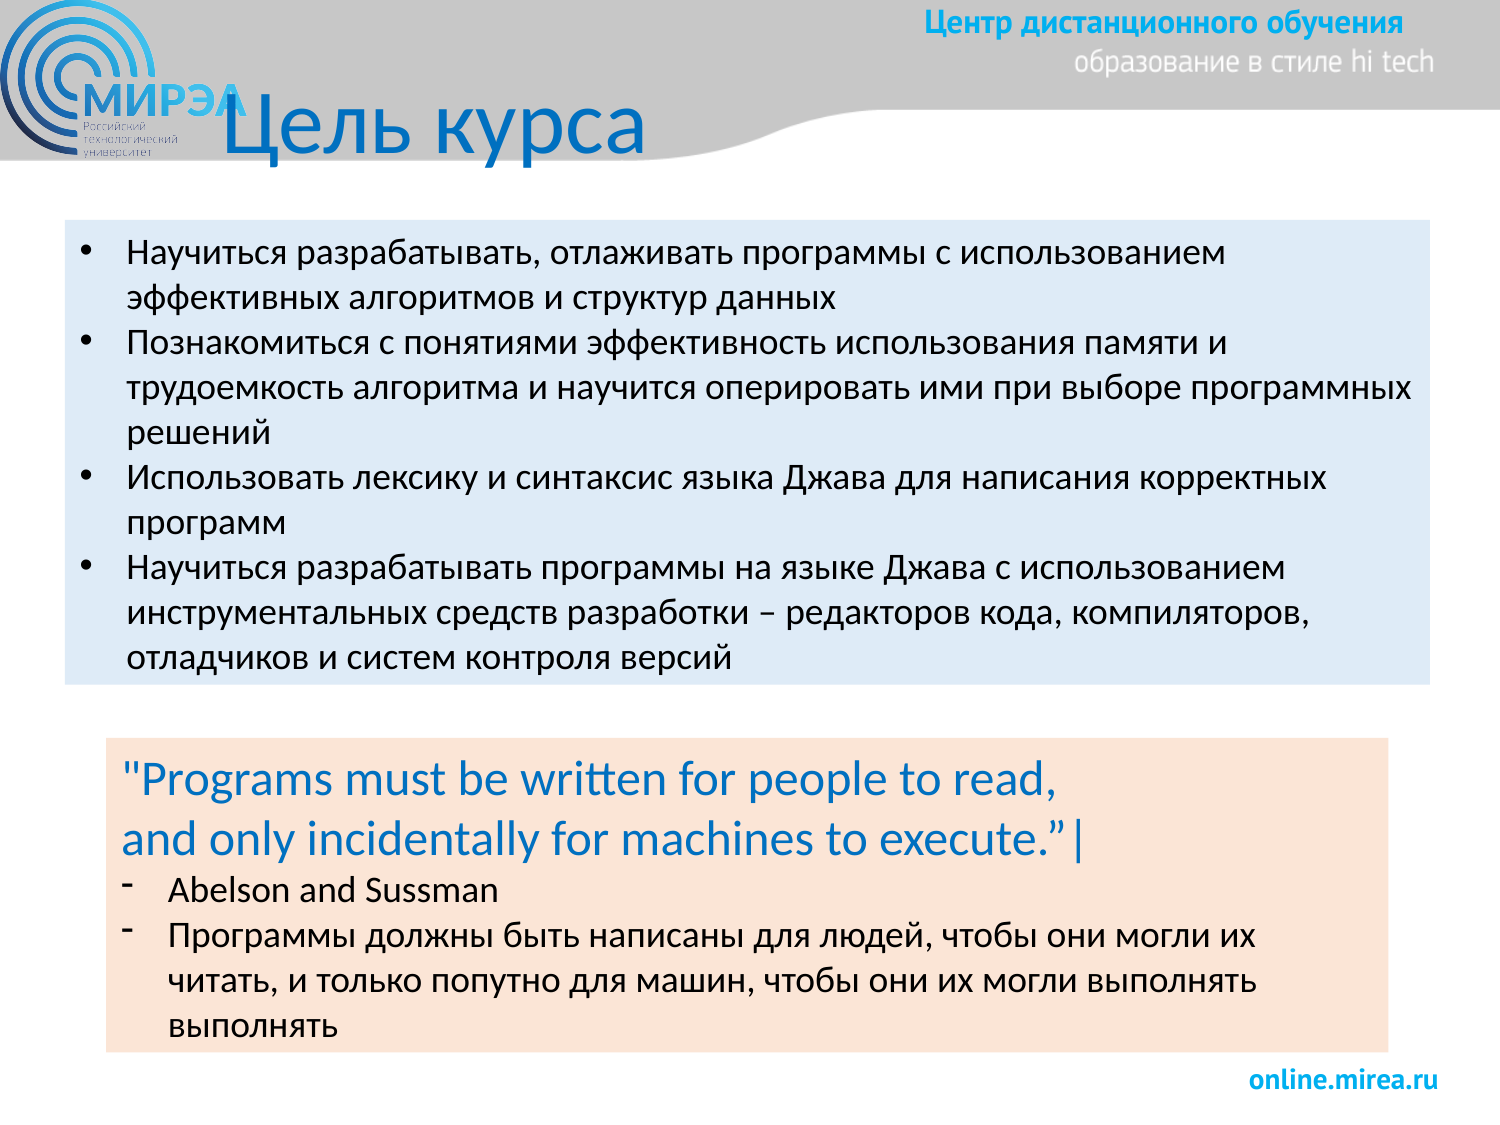

Цель курса
#
Научиться разрабатывать, отлаживать программы с использованием эффективных алгоритмов и структур данных
Познакомиться с понятиями эффективность использования памяти и трудоемкость алгоритма и научится оперировать ими при выборе программных решений
Использовать лексику и синтаксис языка Джава для написания корректных программ
Научиться разрабатывать программы на языке Джава с использованием инструментальных средств разработки – редакторов кода, компиляторов, отладчиков и систем контроля версий
"Programs must be written for people to read,
and only incidentally for machines to execute.”|
Abelson and Sussman
Программы должны быть написаны для людей, чтобы они могли их читать, и только попутно для машин, чтобы они их могли выполнять выполнять